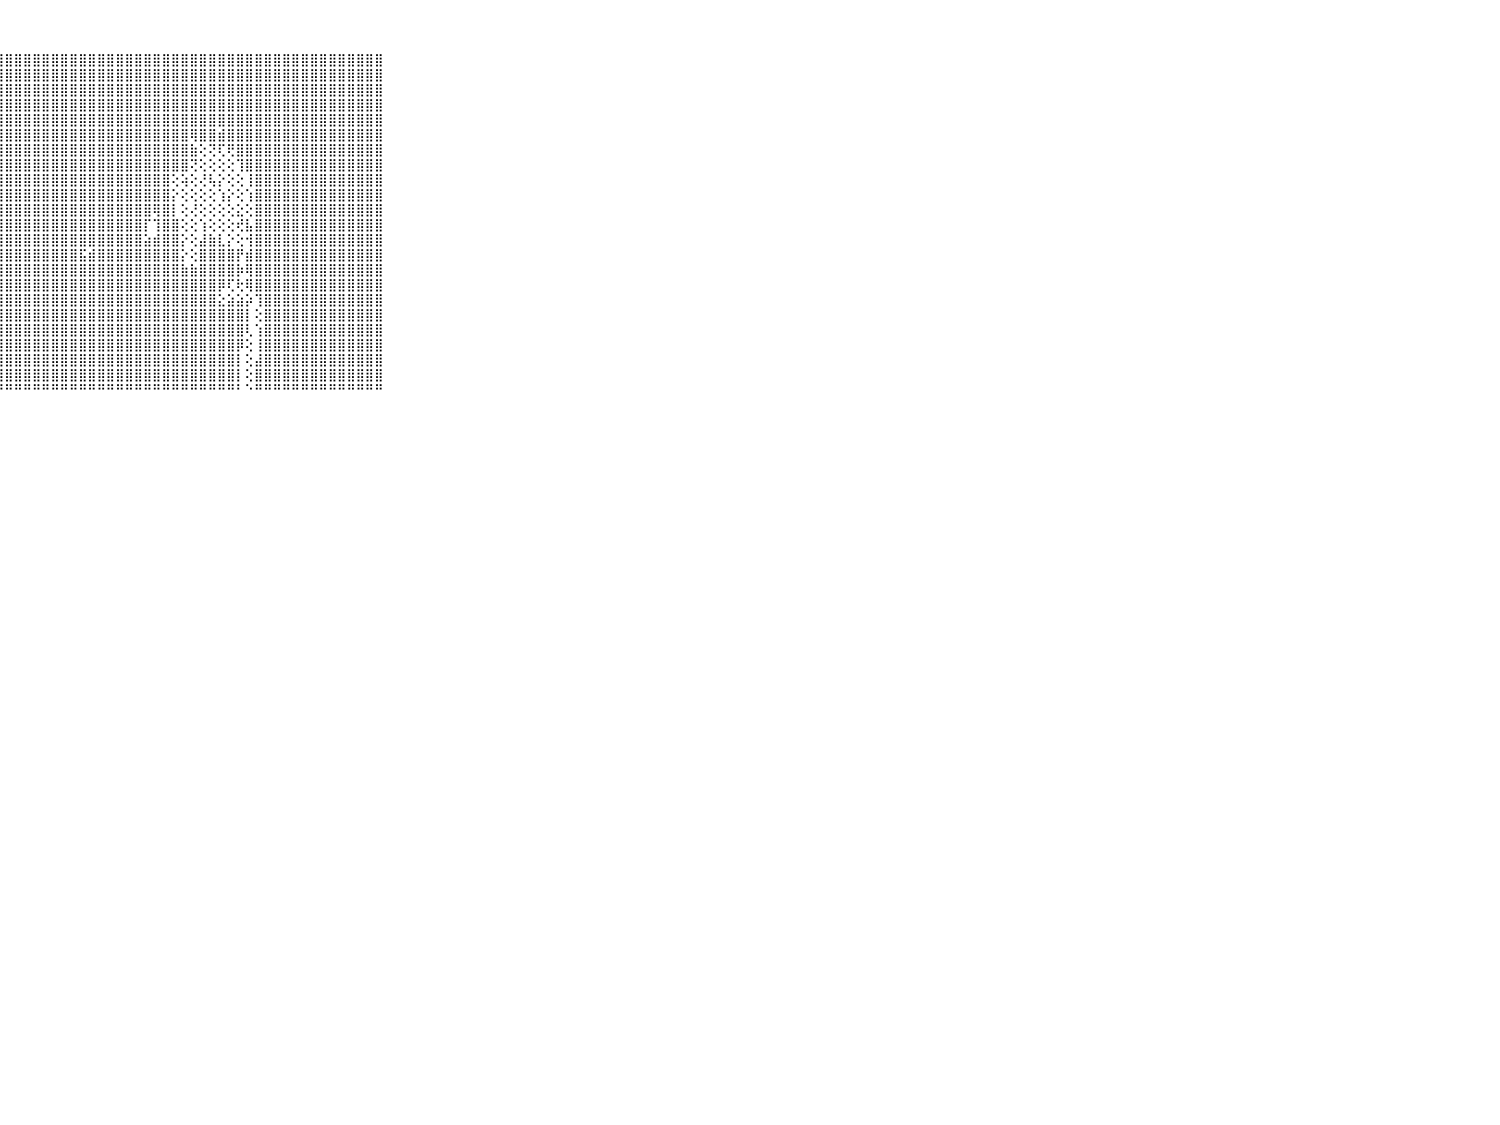

⠀⠀⠀⠀⠀⠀⠀⠀⠀⠀⠀⣿⣿⣿⣿⣿⣿⣿⣿⣿⣿⣿⣿⣿⣿⣿⣿⣿⣿⣿⣿⣿⣿⣿⣿⣿⣿⣿⣿⣿⣿⣿⣿⣿⣿⣿⣿⣿⣿⣿⣿⣿⣿⣿⣿⣿⣿⣿⣿⣿⣿⣿⣿⣿⣿⣿⣿⣿⣿⠀⠀⠀⠀⠀⠀⠀⠀⠀⠀⠀⠀
⠀⠀⠀⠀⠀⠀⠀⠀⠀⠀⠀⣿⣿⣿⣿⣿⣿⣿⣿⣿⣿⣿⣿⣿⣿⣿⣿⣿⣿⣿⣿⣿⣿⣿⣿⣿⣿⣿⣿⣿⣿⣿⣿⣿⣿⣿⣿⣿⣿⣿⣿⣿⣿⣿⣿⣿⣿⣿⣿⣿⣿⣿⣿⣿⣿⣿⣿⣿⣿⠀⠀⠀⠀⠀⠀⠀⠀⠀⠀⠀⠀
⠀⠀⠀⠀⠀⠀⠀⠀⠀⠀⠀⣿⣿⣿⣿⣿⣿⣿⣿⣿⣿⣿⣿⣿⣿⣿⣿⣿⣿⣿⣿⣿⣿⣿⣿⣿⣿⣿⣿⣿⣿⣿⣿⣿⣿⣿⣿⣿⣿⣿⣿⣿⣿⣿⣿⣿⣿⣿⣿⣿⣿⣿⣿⣿⣿⣿⣿⣿⣿⠀⠀⠀⠀⠀⠀⠀⠀⠀⠀⠀⠀
⠀⠀⠀⠀⠀⠀⠀⠀⠀⠀⠀⣿⣿⣿⣿⣿⣿⣿⣿⣿⣿⣿⣿⣿⣿⣿⣿⣿⣿⣿⣿⣿⣿⣿⣿⣿⣿⣿⣿⣿⣿⣿⣿⣿⣿⣿⣿⣿⣿⣿⣿⣿⣿⣿⣿⣿⣿⣿⣿⣿⣿⣿⣿⣿⣿⣿⣿⣿⣿⠀⠀⠀⠀⠀⠀⠀⠀⠀⠀⠀⠀
⠀⠀⠀⠀⠀⠀⠀⠀⠀⠀⠀⣿⣿⣿⣿⣿⣿⣿⣿⣿⣿⣿⣿⣿⣿⣿⣿⣿⣿⣿⣿⣿⣿⣿⣿⣿⣿⣿⣿⣿⣿⣿⣿⣿⣿⣿⣿⣿⣿⣿⣿⣿⣿⣿⣿⣿⣿⣿⣿⣿⣿⣿⣿⣿⣿⣿⣿⣿⣿⠀⠀⠀⠀⠀⠀⠀⠀⠀⠀⠀⠀
⠀⠀⠀⠀⠀⠀⠀⠀⠀⠀⠀⣿⣿⣿⣿⣿⣿⣿⣿⣿⣿⣿⣿⣿⣿⣿⣿⣿⣿⣿⣿⣿⣿⣿⣿⣿⣿⣿⣿⣿⣿⣿⣿⣿⣿⣿⣿⣿⢿⣿⣿⣾⣿⣿⣿⣿⣿⣿⣿⣿⣿⣿⣿⣿⣿⣿⣿⣿⣿⠀⠀⠀⠀⠀⠀⠀⠀⠀⠀⠀⠀
⠀⠀⠀⠀⠀⠀⠀⠀⠀⠀⠀⣿⣿⣿⣿⣿⣿⣿⣿⣿⣿⣿⣿⣿⣿⣿⣿⣿⣿⣿⣿⣿⣿⣿⣿⣿⣿⣿⣿⣿⣿⣿⣿⣿⣿⣿⣿⣿⣷⢕⢝⢏⢟⣿⣿⣿⣿⣿⣿⣿⣿⣿⣿⣿⣿⣿⣿⣿⣿⠀⠀⠀⠀⠀⠀⠀⠀⠀⠀⠀⠀
⠀⠀⠀⠀⠀⠀⠀⠀⠀⠀⠀⣿⣿⣿⣿⣿⣿⣿⣿⣿⣿⣿⣿⣿⣿⣿⣿⣿⣿⣿⣿⣿⣿⣿⣿⣿⣿⣿⣿⣿⣿⣿⣿⣿⣿⣿⣿⣿⢝⢕⢕⢕⢕⢹⣿⣿⣿⣿⣿⣿⣿⣿⣿⣿⣿⣿⣿⣿⣿⠀⠀⠀⠀⠀⠀⠀⠀⠀⠀⠀⠀
⠀⠀⠀⠀⠀⠀⠀⠀⠀⠀⠀⣿⣿⣿⣿⣿⣿⣿⣿⣿⣿⣿⣿⣿⣿⣿⣿⣿⣿⣿⣿⣿⣿⣿⣿⣿⣿⣿⣿⣿⣿⣿⣿⣿⣿⣿⢕⢵⢕⢜⢧⡕⢕⢕⢸⣿⣿⣿⣿⣿⣿⣿⣿⣿⣿⣿⣿⣿⣿⠀⠀⠀⠀⠀⠀⠀⠀⠀⠀⠀⠀
⠀⠀⠀⠀⠀⠀⠀⠀⠀⠀⠀⣿⣿⣿⣿⣿⣿⣿⣿⣿⣿⣿⣿⣿⣿⣿⣿⣿⣿⣿⣿⣿⣿⣿⣿⣿⣿⣿⣿⣿⣿⣿⣿⣿⣿⣿⡕⢕⢕⢕⢕⢱⡕⢕⢱⣿⣿⣿⣿⣿⣿⣿⣿⣿⣿⣿⣿⣿⣿⠀⠀⠀⠀⠀⠀⠀⠀⠀⠀⠀⠀
⠀⠀⠀⠀⠀⠀⠀⠀⠀⠀⠀⣿⣿⣿⣿⣿⣿⣿⣿⣿⣿⣿⣿⣿⣿⣿⣿⣿⣿⣿⣿⣿⣿⣿⣿⣿⣿⣿⣿⣿⣿⣿⣿⣿⢿⣿⡇⢕⢜⢕⢕⢕⢕⣕⢕⣿⣿⣿⣿⣿⣿⣿⣿⣿⣿⣿⣿⣿⣿⠀⠀⠀⠀⠀⠀⠀⠀⠀⠀⠀⠀
⠀⠀⠀⠀⠀⠀⠀⠀⠀⠀⠀⣿⣿⣿⣿⣿⣿⣿⣿⣿⣿⣿⣿⣿⣿⣿⣿⣿⣿⣿⣿⣿⣿⣿⣿⣿⣿⣿⣿⣿⣿⣿⣿⡏⢹⣿⣿⢕⢕⢱⢕⢕⢕⢞⣧⣿⣿⣿⣿⣿⣿⣿⣿⣿⣿⣿⣿⣿⣿⠀⠀⠀⠀⠀⠀⠀⠀⠀⠀⠀⠀
⠀⠀⠀⠀⠀⠀⠀⠀⠀⠀⠀⣿⣿⣿⣿⣿⣿⣿⣿⣿⣿⣿⣿⣿⣿⣿⣿⣿⣿⣿⣿⣿⣿⣿⣿⣿⣿⣿⣿⣿⣿⣿⣿⣵⣾⣿⣿⡕⢕⣼⣷⣇⡕⢕⢺⣿⣿⣿⣿⣿⣿⣿⣿⣿⣿⣿⣿⣿⣿⠀⠀⠀⠀⠀⠀⠀⠀⠀⠀⠀⠀
⠀⠀⠀⠀⠀⠀⠀⠀⠀⠀⠀⣿⣿⣿⣿⣿⣿⣿⣿⣿⣿⣿⣿⣿⣿⣿⣿⣿⣿⣿⣿⣿⣿⣿⣿⣿⣯⣾⣿⣿⣿⣿⣿⣿⣿⣿⣿⡕⢕⣿⣿⣿⣿⡟⣾⣿⣿⣿⣿⣿⣿⣿⣿⣿⣿⣿⣿⣿⣿⠀⠀⠀⠀⠀⠀⠀⠀⠀⠀⠀⠀
⠀⠀⠀⠀⠀⠀⠀⠀⠀⠀⠀⣿⣿⣿⣿⣿⣿⣿⣿⣿⣿⣿⣿⣿⣿⣿⣿⣿⣿⣿⣿⣿⣿⣿⣿⣿⣿⣿⣿⣿⣿⣿⣿⣿⣿⣿⣿⣷⣷⣿⣿⣿⣿⡷⢿⣿⣿⣿⣿⣿⣿⣿⣿⣿⣿⣿⣿⣿⣿⠀⠀⠀⠀⠀⠀⠀⠀⠀⠀⠀⠀
⠀⠀⠀⠀⠀⠀⠀⠀⠀⠀⠀⣿⣿⣿⣿⣿⣿⣿⣿⣿⣿⣿⣿⣿⣿⣿⣿⣿⣿⣿⣿⣿⣿⣿⣿⣿⣿⣿⣿⣿⣿⣿⣿⣿⣿⣿⣿⣿⣿⣿⣿⡿⢏⢗⢿⣿⣿⣿⣿⣿⣿⣿⣿⣿⣿⣿⣿⣿⣿⠀⠀⠀⠀⠀⠀⠀⠀⠀⠀⠀⠀
⠀⠀⠀⠀⠀⠀⠀⠀⠀⠀⠀⣿⣿⣿⣿⣿⣿⣿⣿⣿⣿⣿⣿⣿⣿⣿⣿⣿⣿⣿⣿⣿⣿⣿⣿⣿⣿⣿⣿⣿⣿⣿⣿⣿⣿⣿⣿⣿⣿⣿⣿⣕⣵⣵⡵⢹⣿⣿⣿⣿⣿⣿⣿⣿⣿⣿⣿⣿⣿⠀⠀⠀⠀⠀⠀⠀⠀⠀⠀⠀⠀
⠀⠀⠀⠀⠀⠀⠀⠀⠀⠀⠀⣿⣿⣿⣿⣿⣿⣿⣿⣿⣿⣿⣿⣿⣿⣿⣿⣿⣿⣿⣿⣿⣿⣿⣿⣿⣿⣿⣿⣿⣿⣿⣿⣿⣿⣿⣿⣿⣿⣿⣿⣿⣿⣿⡇⢕⣿⣿⣿⣿⣿⣿⣿⣿⣿⣿⣿⣿⣿⠀⠀⠀⠀⠀⠀⠀⠀⠀⠀⠀⠀
⠀⠀⠀⠀⠀⠀⠀⠀⠀⠀⠀⣿⣿⣿⣿⣿⣿⣿⣿⣿⣿⣿⣿⣿⣿⣿⣿⣿⣿⣿⣿⣿⣿⣿⣿⣿⣿⣿⣿⣿⣿⣿⣿⣿⣿⣿⣿⣿⣿⣿⣿⣿⣿⣿⢇⢱⣿⣿⣿⣿⣿⣿⣿⣿⣿⣿⣿⣿⣿⠀⠀⠀⠀⠀⠀⠀⠀⠀⠀⠀⠀
⠀⠀⠀⠀⠀⠀⠀⠀⠀⠀⠀⣿⣿⣿⣿⣿⣿⣿⣿⣿⣿⣿⣿⣿⣿⣿⣿⣿⣿⣿⣿⣿⣿⣿⣿⣿⣿⣿⣿⣿⣿⣿⣿⣿⣿⣿⣿⣿⣿⣿⣿⣿⣿⡿⢕⢸⣿⣿⣿⣿⣿⣿⣿⣿⣿⣿⣿⣿⣿⠀⠀⠀⠀⠀⠀⠀⠀⠀⠀⠀⠀
⠀⠀⠀⠀⠀⠀⠀⠀⠀⠀⠀⣿⣿⣿⣿⣿⣿⣿⣿⣿⣿⣿⣿⣿⣿⣿⣿⣿⣿⣿⣿⣿⣿⣿⣿⣿⣿⣿⣿⣿⣿⣿⣿⣿⣿⣿⣿⣿⣿⣿⣿⣿⣿⡇⢕⣼⣿⣿⣿⣿⣿⣿⣿⣿⣿⣿⣿⣿⣿⠀⠀⠀⠀⠀⠀⠀⠀⠀⠀⠀⠀
⠀⠀⠀⠀⠀⠀⠀⠀⠀⠀⠀⣿⣿⣿⣿⣿⣿⣿⣿⣿⣿⣿⣿⣿⣿⣿⣿⣿⣿⣿⣿⣿⣿⣿⣿⣿⣿⣿⣿⣿⣿⣿⣿⣿⣿⣿⣿⣿⣿⣿⣿⣿⣿⡇⢕⣿⣿⣿⣿⣿⣿⣿⣿⣿⣿⣿⣿⣿⣿⠀⠀⠀⠀⠀⠀⠀⠀⠀⠀⠀⠀
⠀⠀⠀⠀⠀⠀⠀⠀⠀⠀⠀⠛⠛⠛⠛⠛⠛⠛⠛⠛⠛⠛⠛⠛⠛⠛⠛⠛⠛⠛⠛⠛⠛⠛⠛⠛⠛⠛⠛⠛⠛⠛⠛⠛⠛⠛⠛⠛⠛⠛⠛⠛⠛⠃⠑⠛⠛⠛⠛⠛⠛⠛⠛⠛⠛⠛⠛⠛⠛⠀⠀⠀⠀⠀⠀⠀⠀⠀⠀⠀⠀